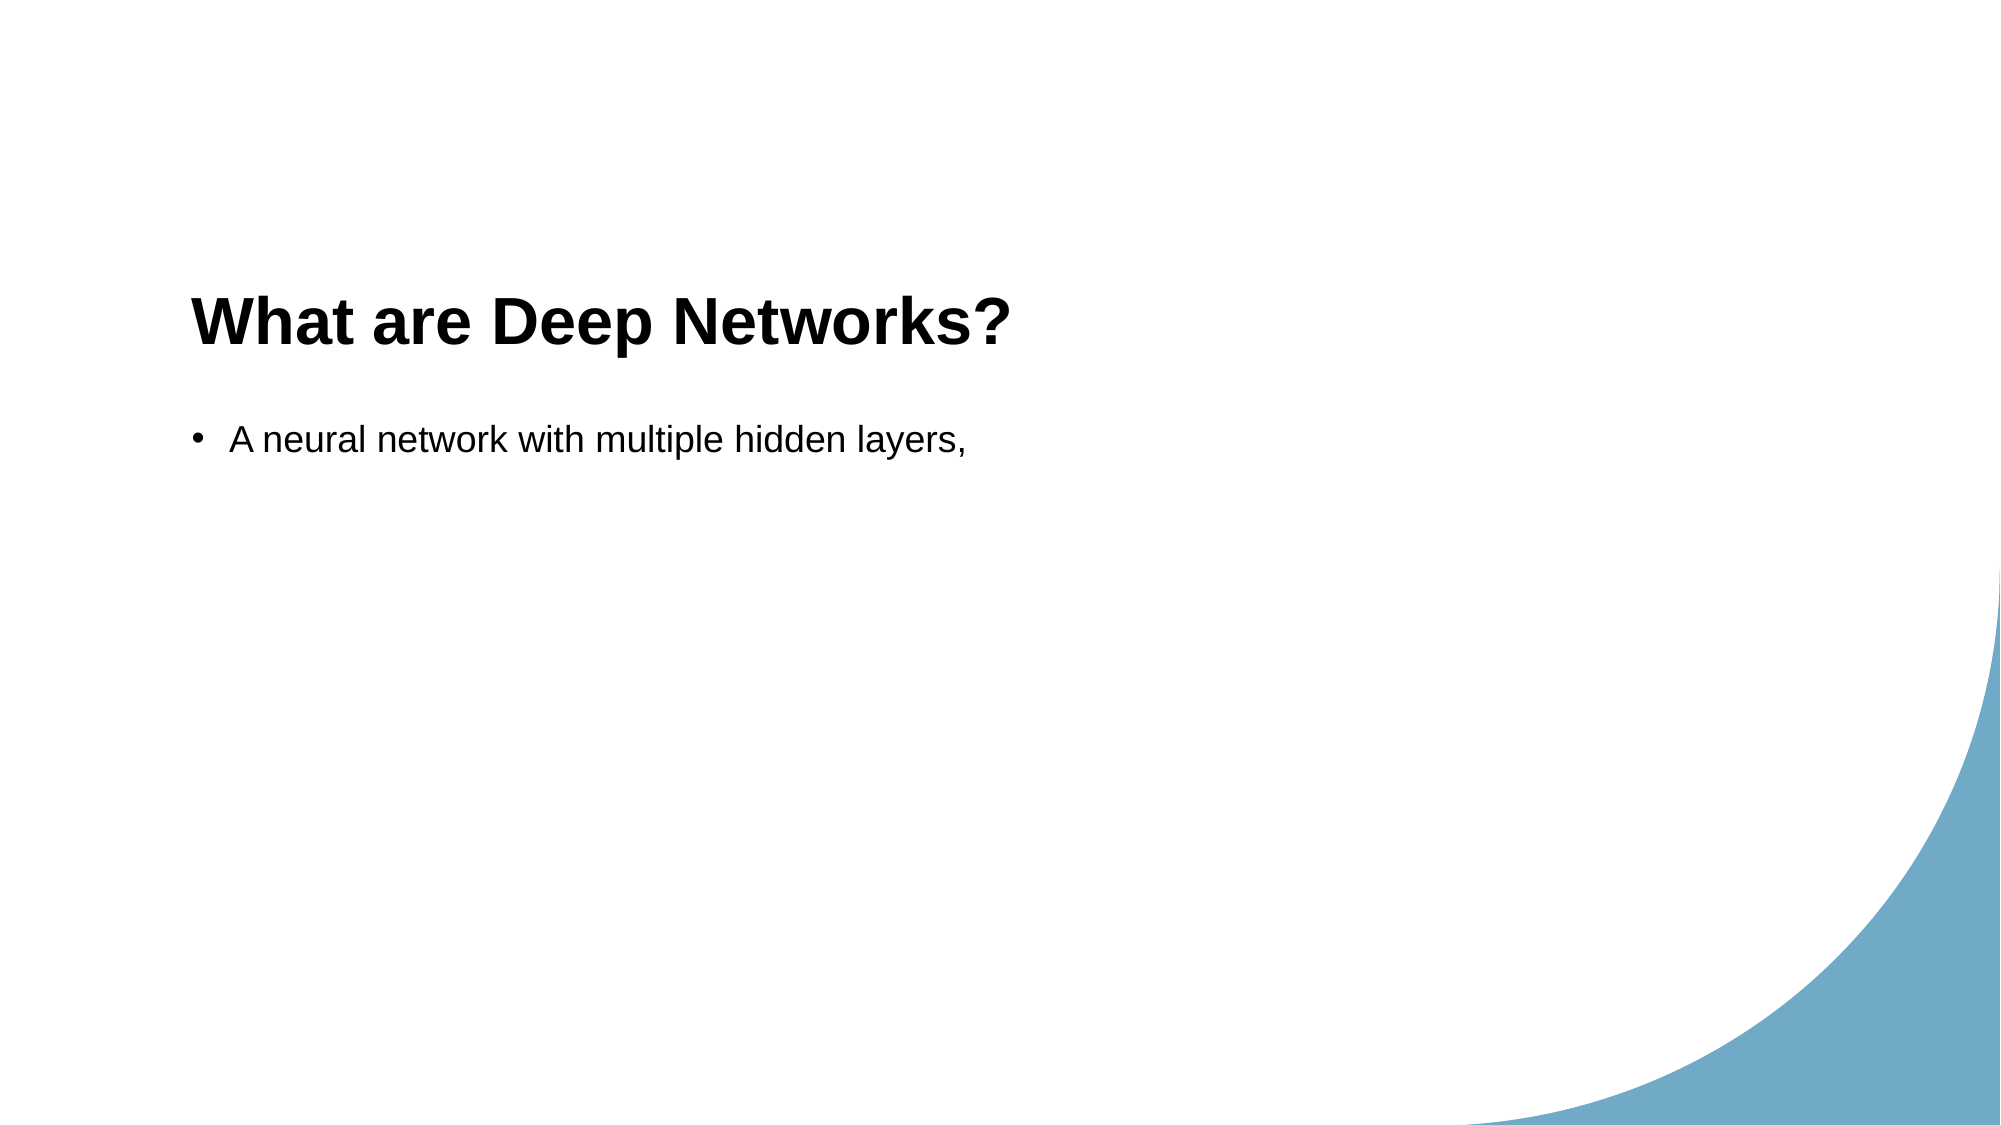

# What are Deep Networks?
A neural network with multiple hidden layers,